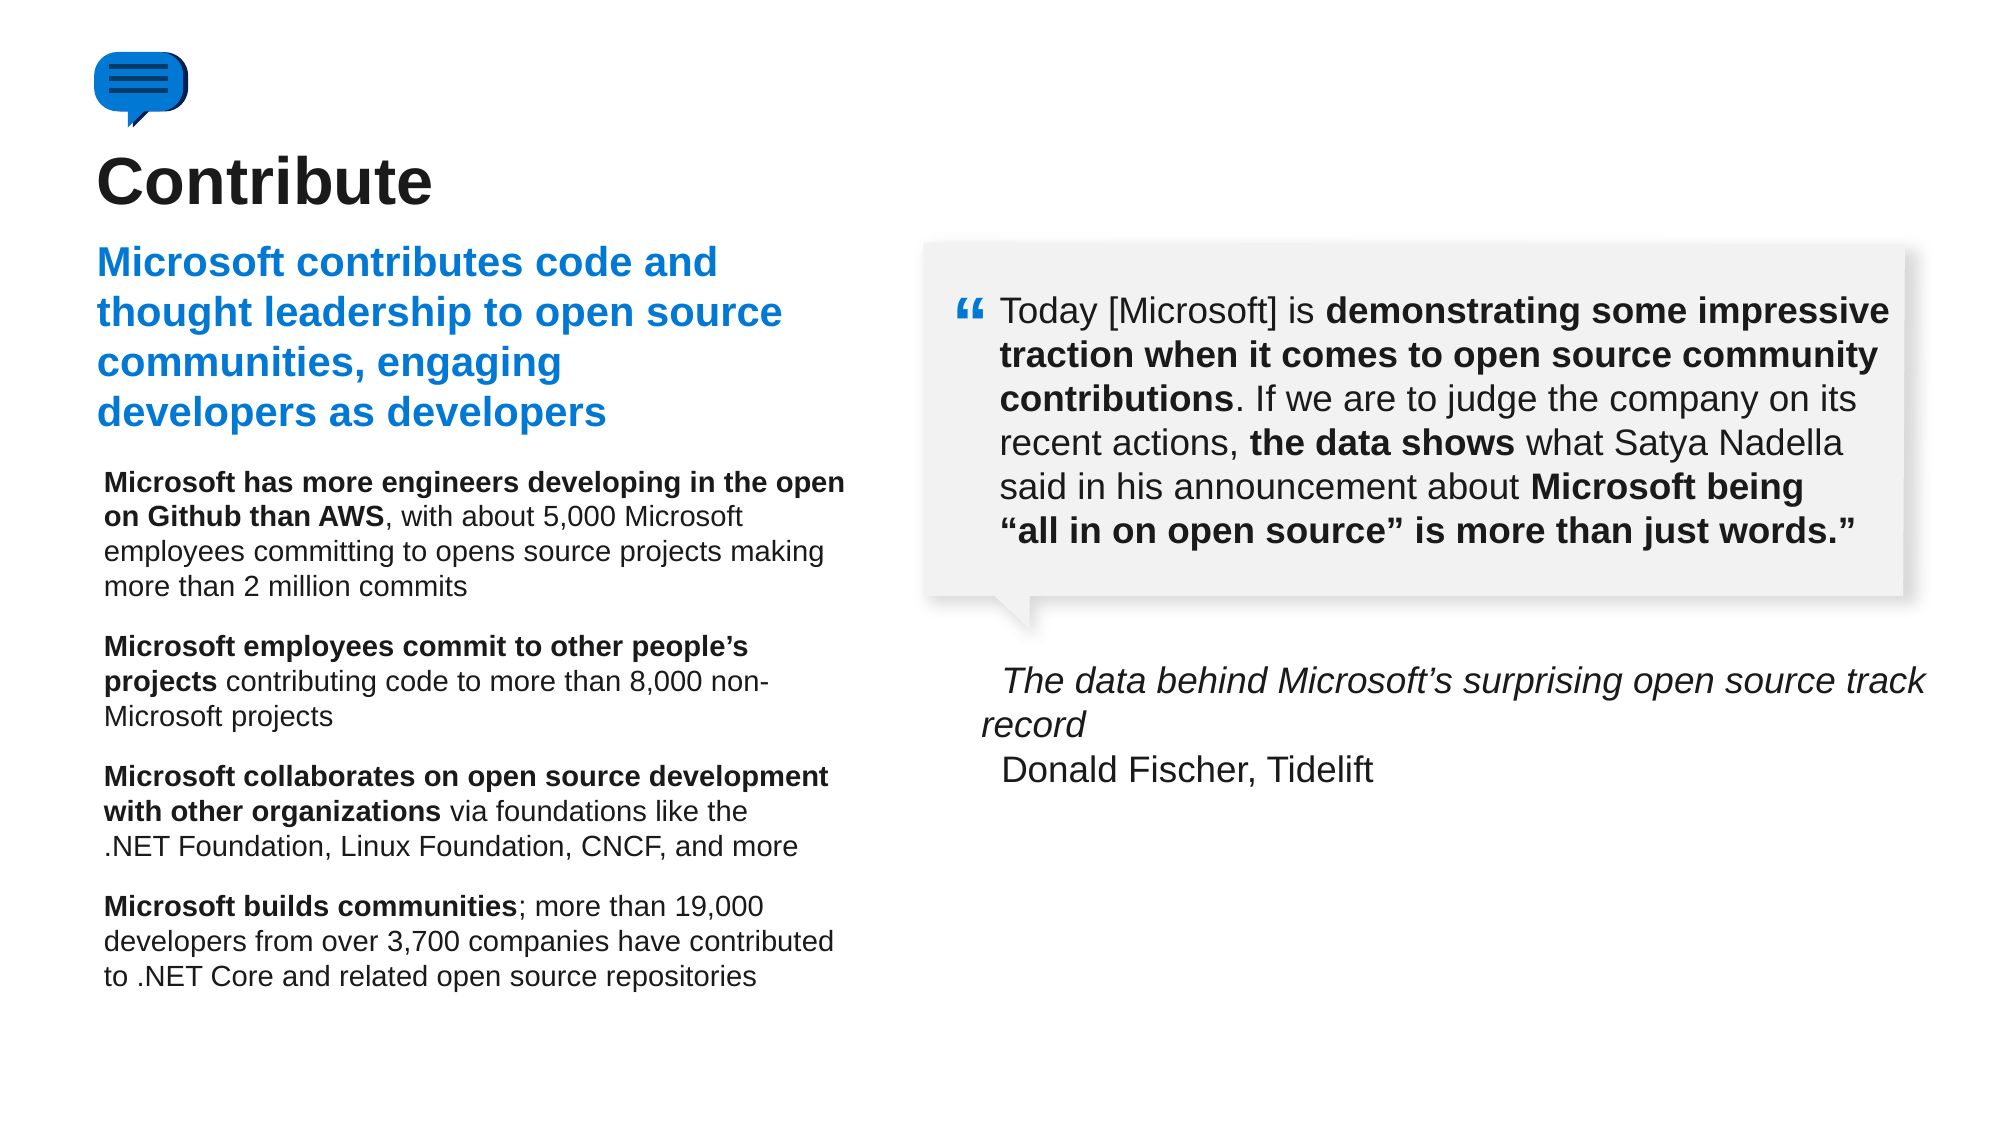

Contribute
Microsoft contributes code and thought leadership to open source communities, engaging developers as developers

“
Today [Microsoft] is demonstrating some impressive traction when it comes to open source community contributions. If we are to judge the company on its
recent actions, the data shows what Satya Nadella said in his announcement about Microsoft being
“all in on open source” is more than just words.”

The data behind Microsoft’s surprising open source track record
Donald Fischer, Tidelift
Microsoft has more engineers developing in the open on Github than AWS, with about 5,000 Microsoft employees committing to opens source projects making more than 2 million commits
Microsoft employees commit to other people’s projects contributing code to more than 8,000 non-Microsoft projects
Microsoft collaborates on open source development with other organizations via foundations like the
.NET Foundation, Linux Foundation, CNCF, and more
Microsoft builds communities; more than 19,000 developers from over 3,700 companies have contributed to .NET Core and related open source repositories